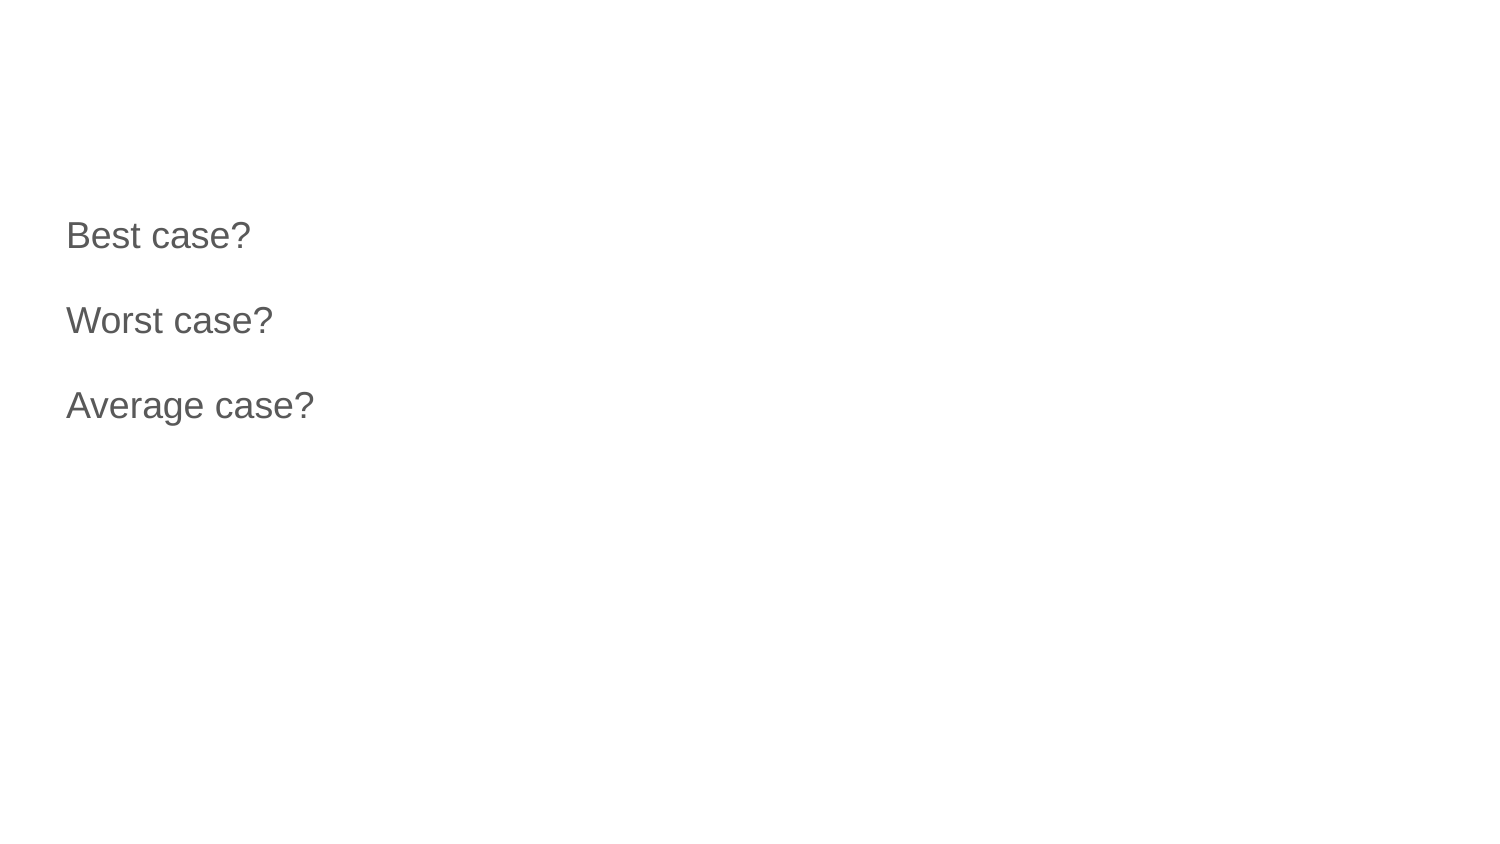

#
Best case?
Worst case?
Average case?